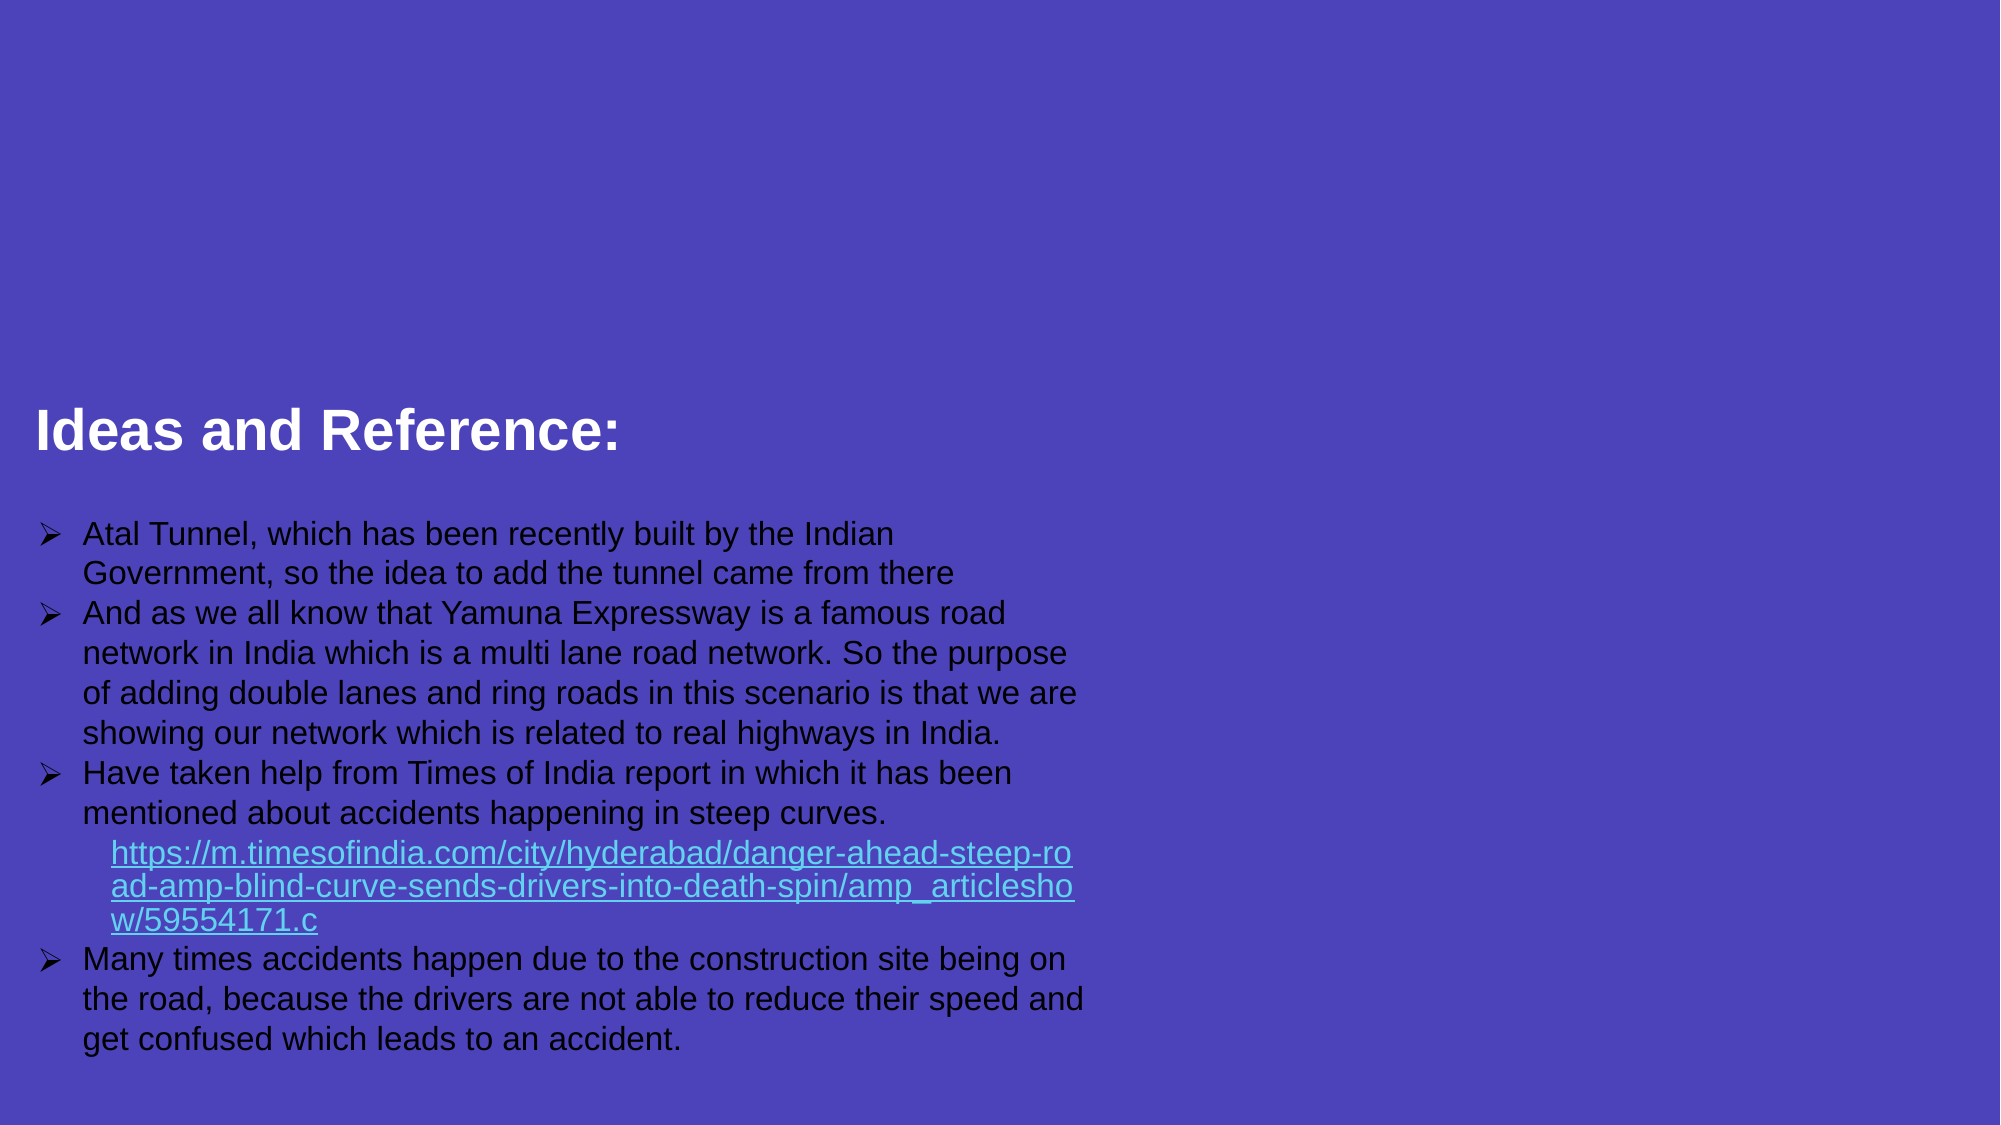

Ideas and Reference:
Atal Tunnel, which has been recently built by the Indian Government, so the idea to add the tunnel came from there
And as we all know that Yamuna Expressway is a famous road network in India which is a multi lane road network. So the purpose of adding double lanes and ring roads in this scenario is that we are showing our network which is related to real highways in India.
Have taken help from Times of India report in which it has been mentioned about accidents happening in steep curves.
https://m.timesofindia.com/city/hyderabad/danger-ahead-steep-road-amp-blind-curve-sends-drivers-into-death-spin/amp_articleshow/59554171.c
Many times accidents happen due to the construction site being on the road, because the drivers are not able to reduce their speed and get confused which leads to an accident.